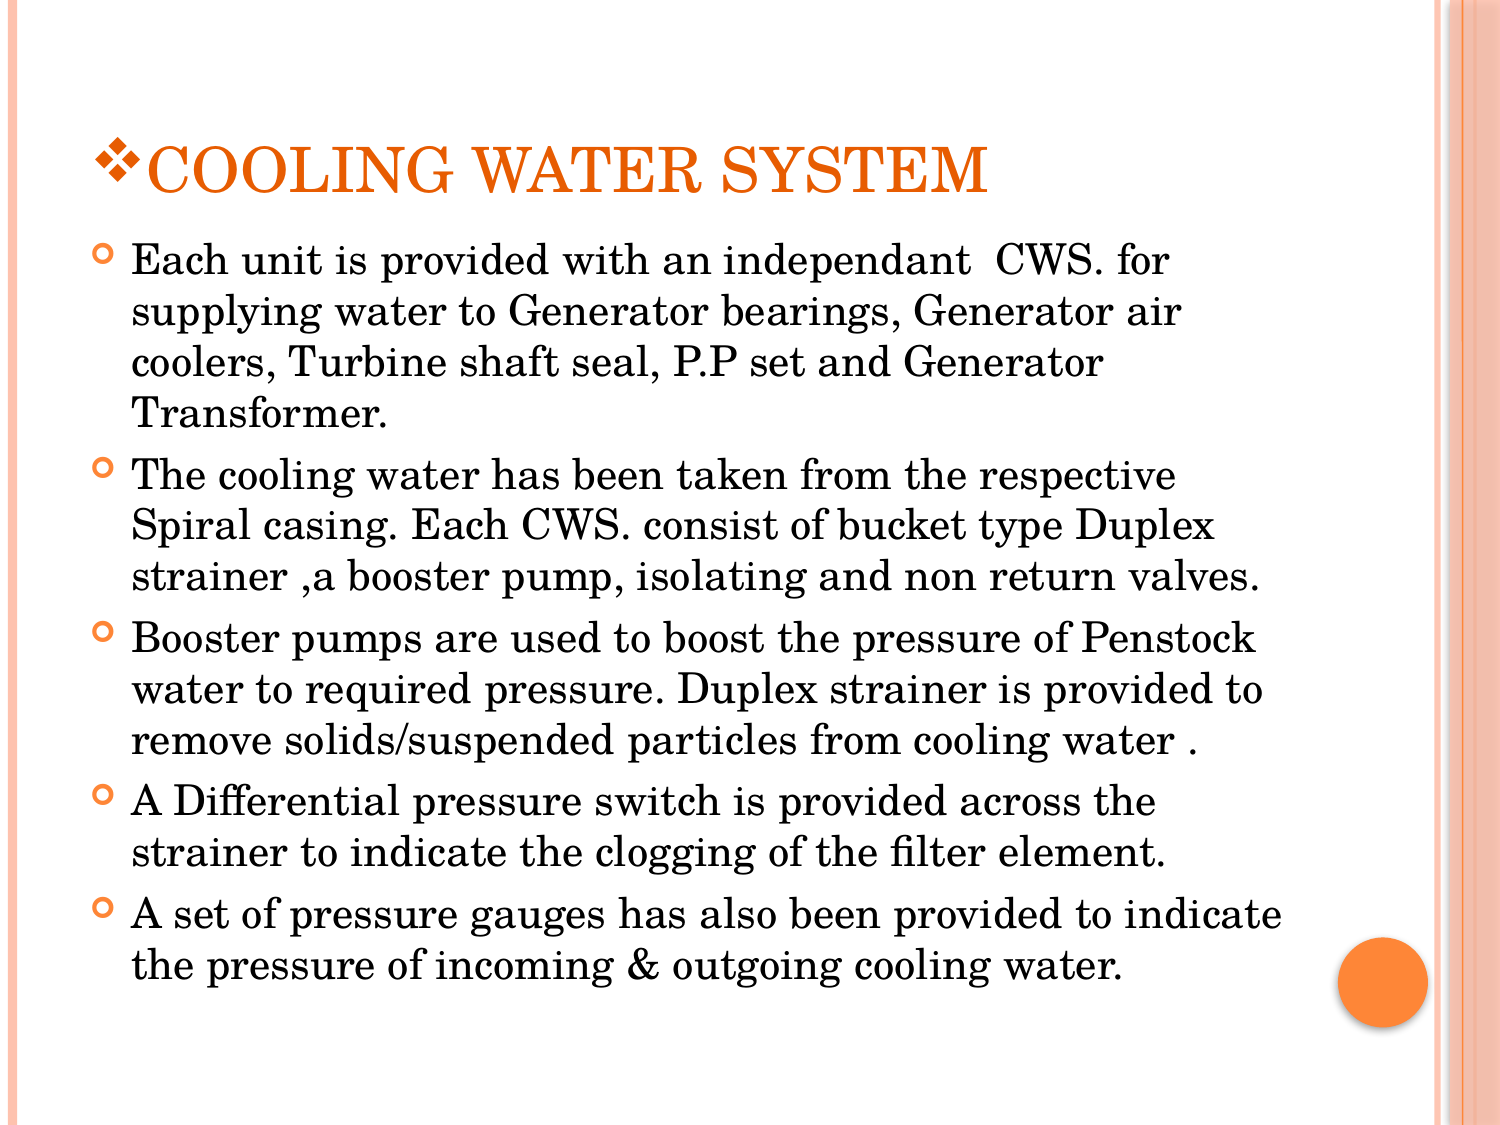

# COOLING WATER SYSTEM
Each unit is provided with an independant  CWS. for supplying water to Generator bearings, Generator air coolers, Turbine shaft seal, P.P set and Generator Transformer.
The cooling water has been taken from the respective Spiral casing. Each CWS. consist of bucket type Duplex strainer ,a booster pump, isolating and non return valves.
Booster pumps are used to boost the pressure of Penstock water to required pressure. Duplex strainer is provided to remove solids/suspended particles from cooling water .
A Differential pressure switch is provided across the strainer to indicate the clogging of the filter element.
A set of pressure gauges has also been provided to indicate the pressure of incoming & outgoing cooling water.